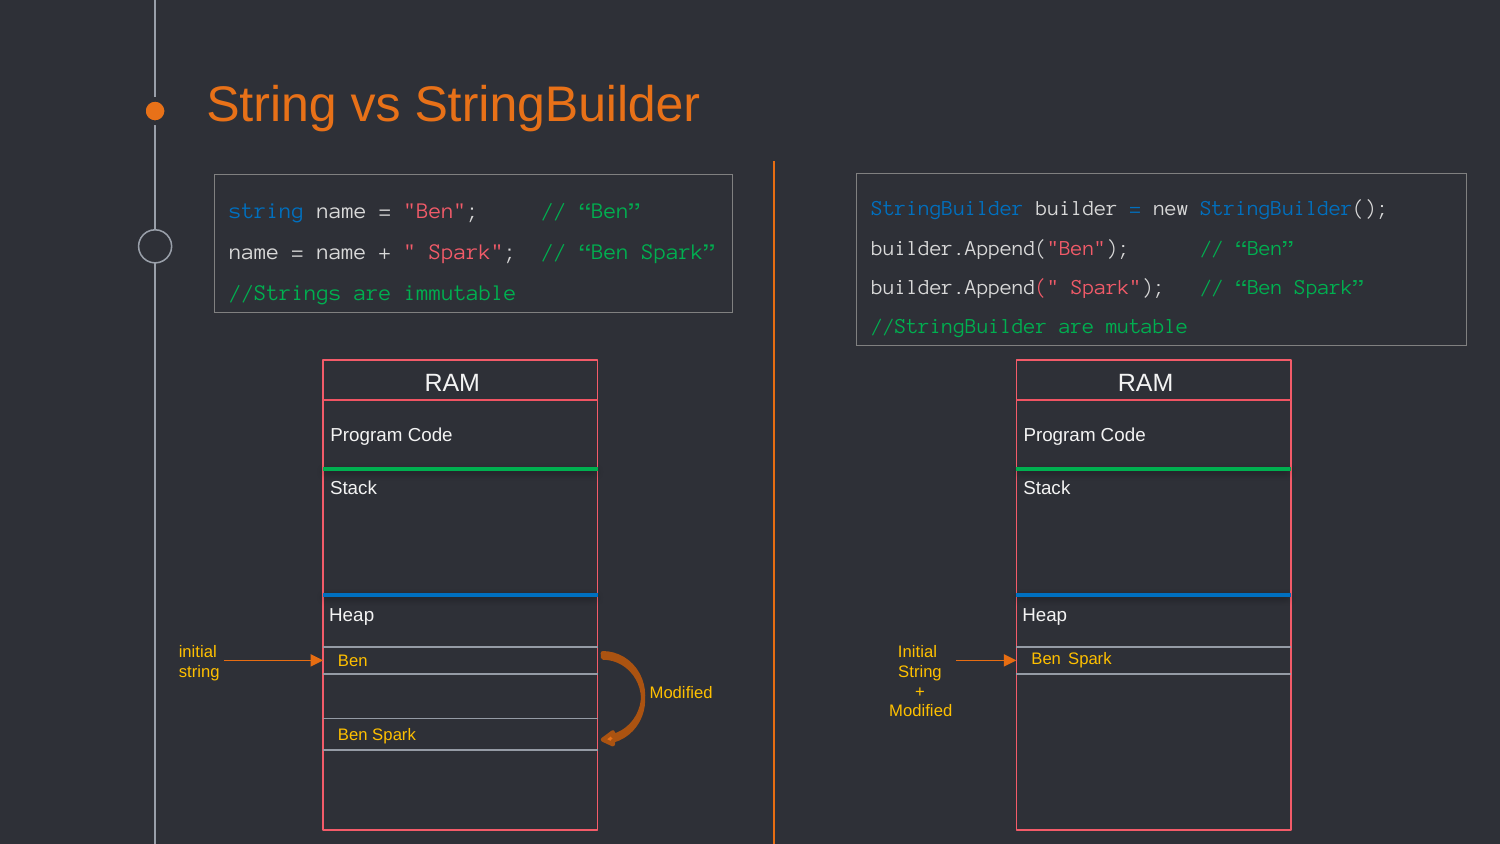

# String vs StringBuilder
StringBuilder builder = new StringBuilder();
builder.Append("Ben");      // “Ben”
builder.Append(" Spark");   // “Ben Spark”
//StringBuilder are mutable
string name = "Ben";     // “Ben”
name = name + " Spark";  // “Ben Spark”
//Strings are immutable
RAM
RAM

Program Code
Program Code
Stack
Stack
Heap
Heap
initial
string
Initial
String
+
Spark
Ben
Ben
Modified

Modified
Ben Spark